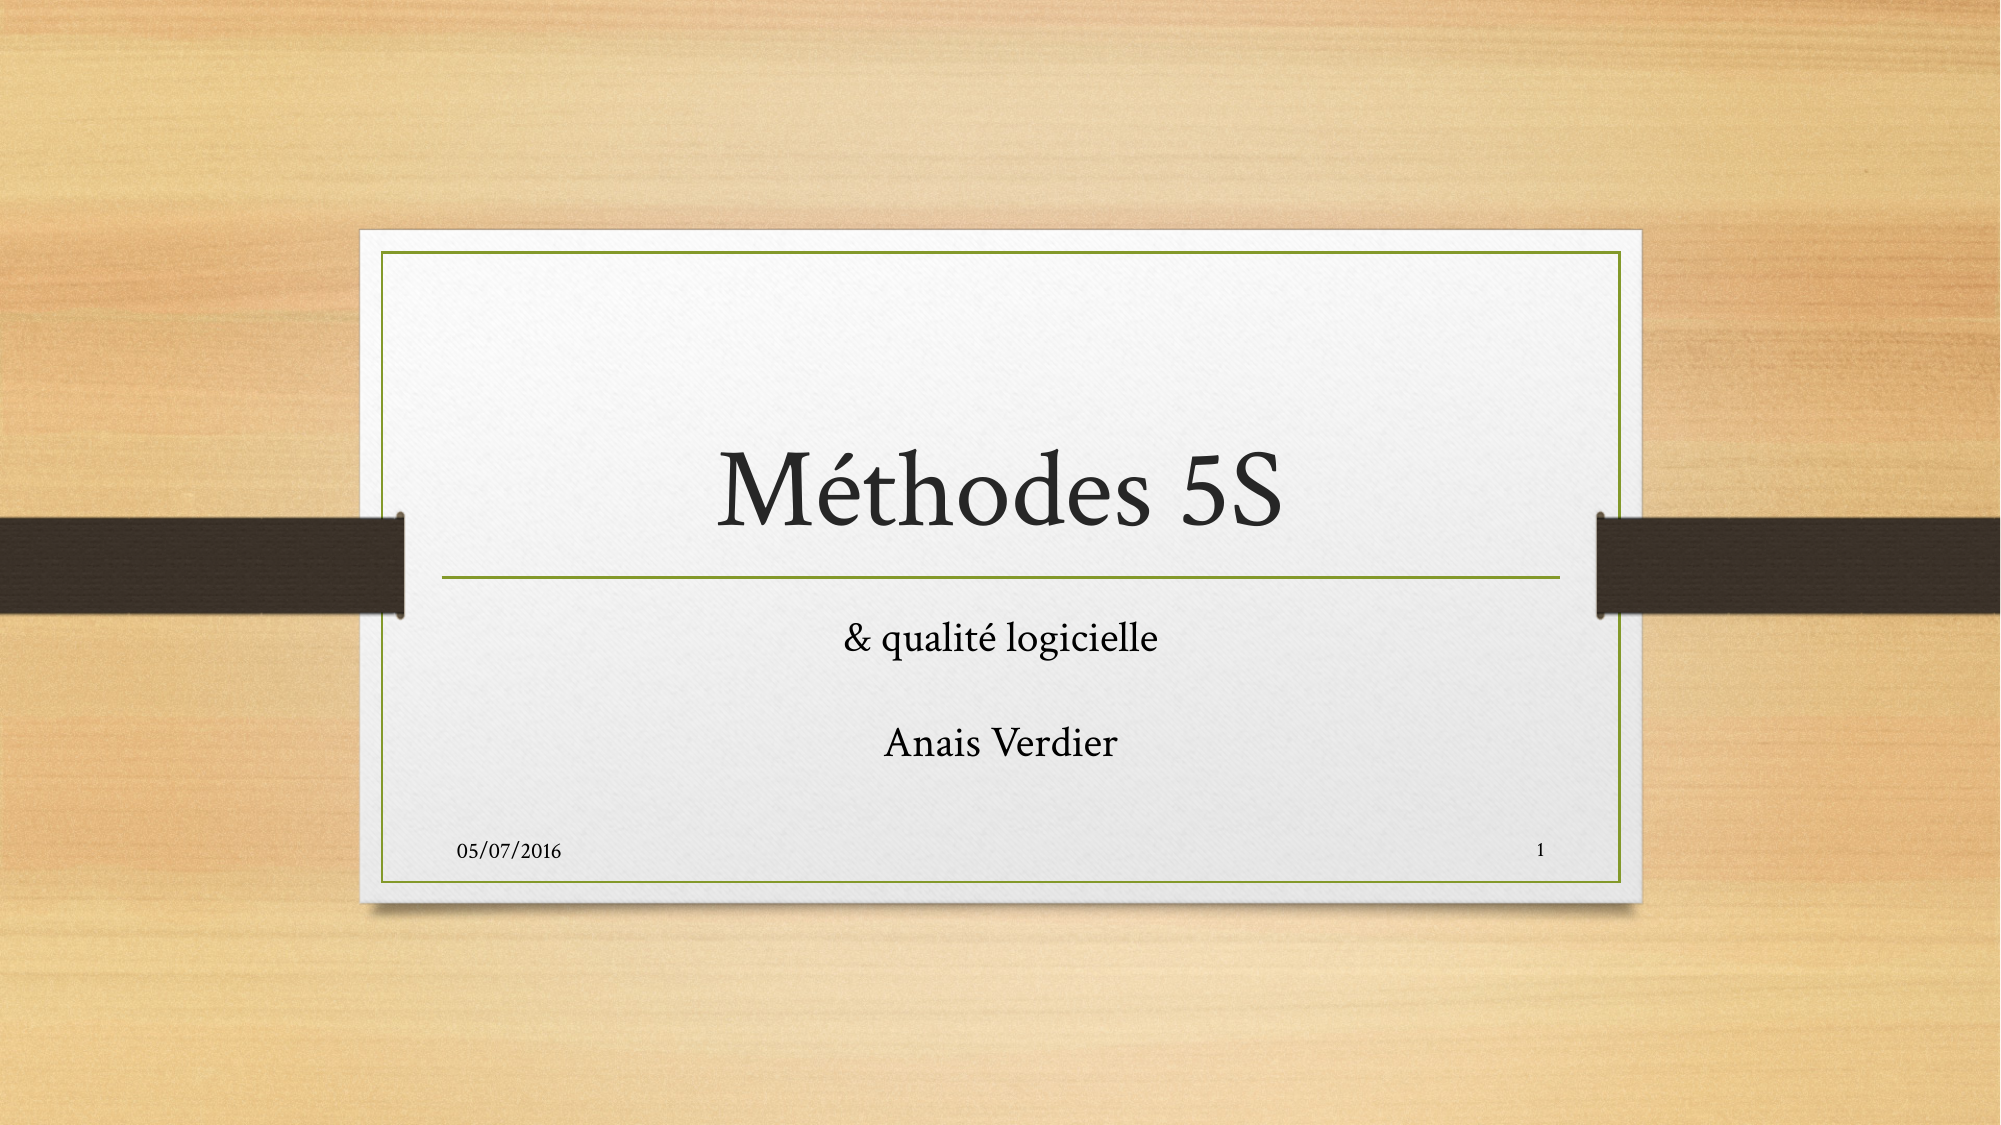

# Méthodes 5S
& qualité logicielle

Anais Verdier
05/07/2016
1